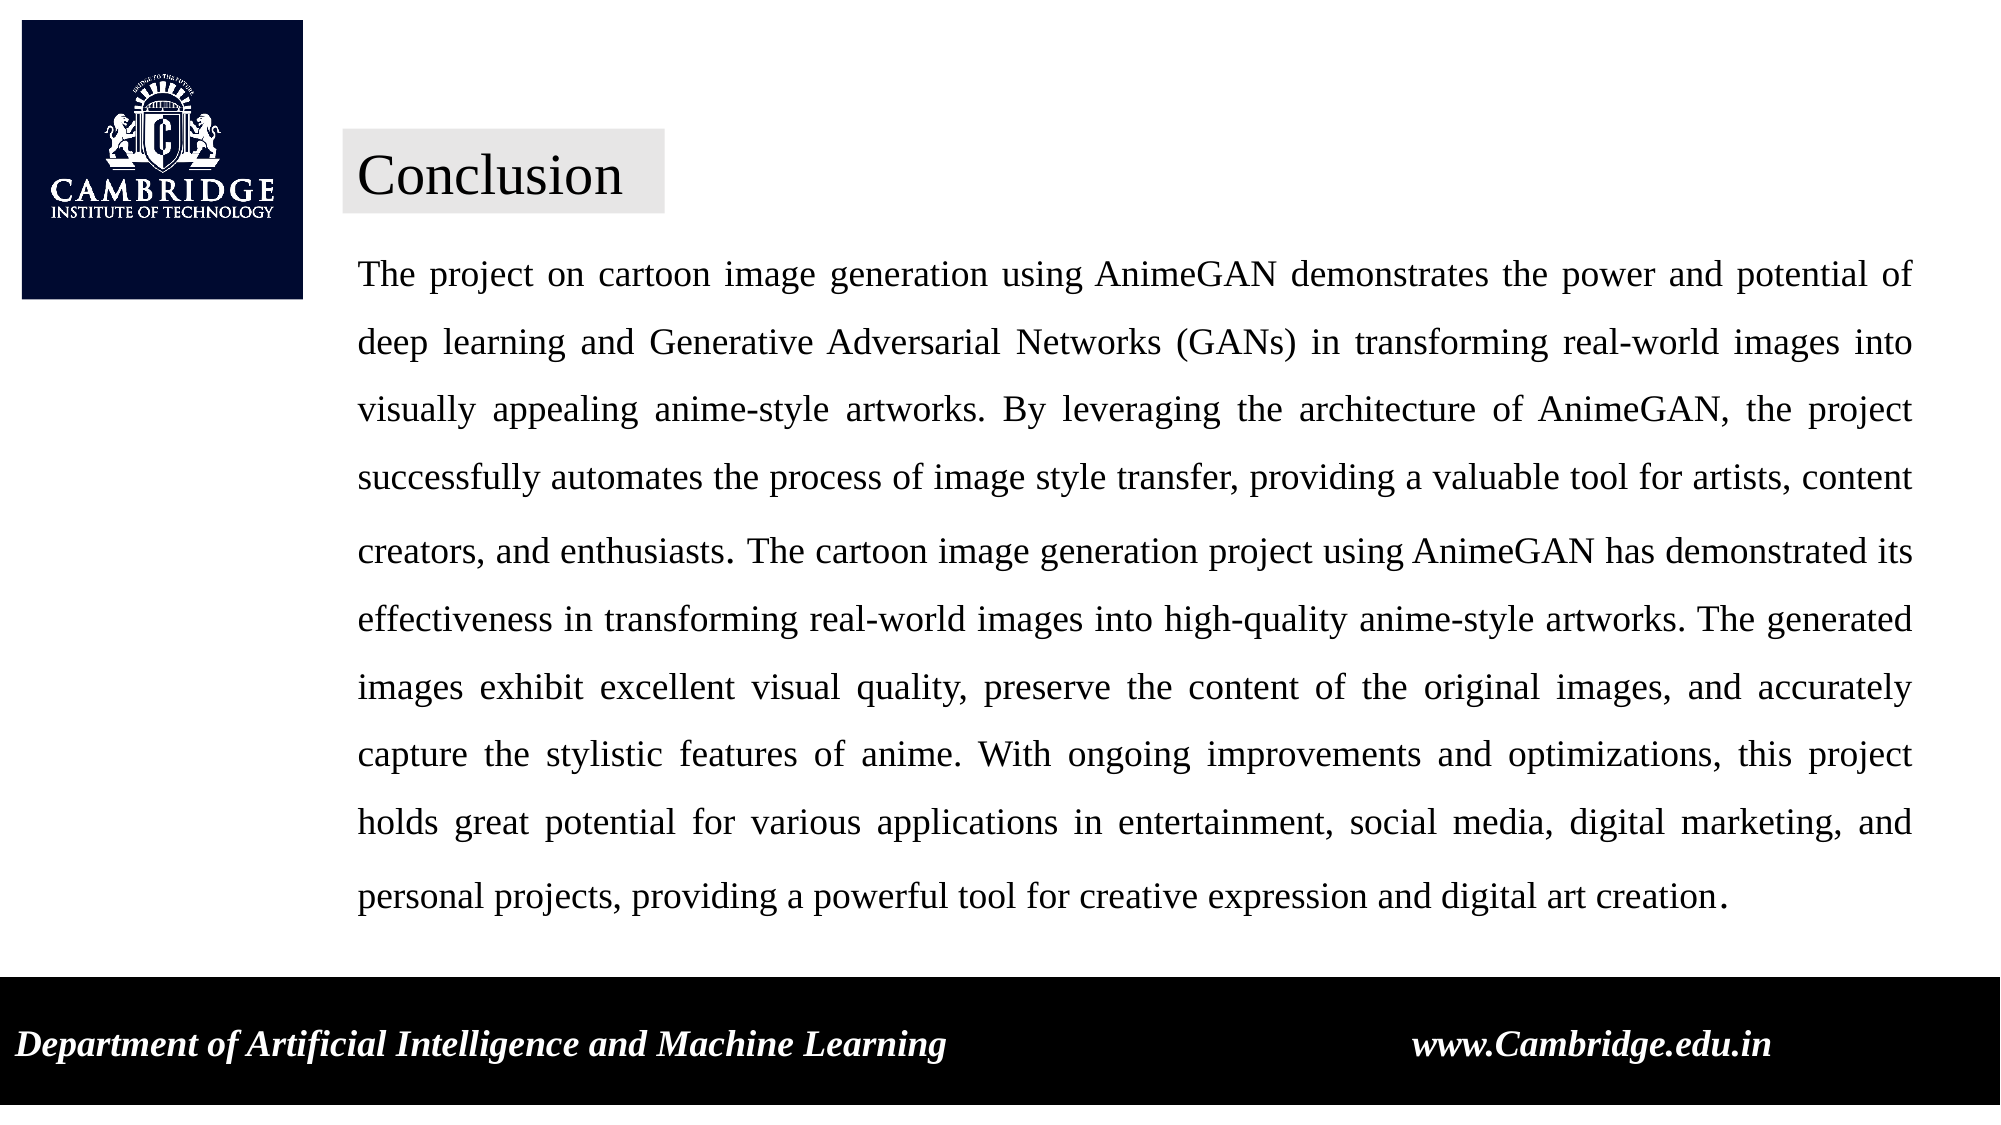

Conclusion

The project on cartoon image generation using AnimeGAN demonstrates the power and potential of deep learning and Generative Adversarial Networks (GANs) in transforming real-world images into visually appealing anime-style artworks. By leveraging the architecture of AnimeGAN, the project successfully automates the process of image style transfer, providing a valuable tool for artists, content creators, and enthusiasts. The cartoon image generation project using AnimeGAN has demonstrated its effectiveness in transforming real-world images into high-quality anime-style artworks. The generated images exhibit excellent visual quality, preserve the content of the original images, and accurately capture the stylistic features of anime. With ongoing improvements and optimizations, this project holds great potential for various applications in entertainment, social media, digital marketing, and personal projects, providing a powerful tool for creative expression and digital art creation.
Department of Artificial Intelligence and Machine Learning                                                 www.Cambridge.edu.in